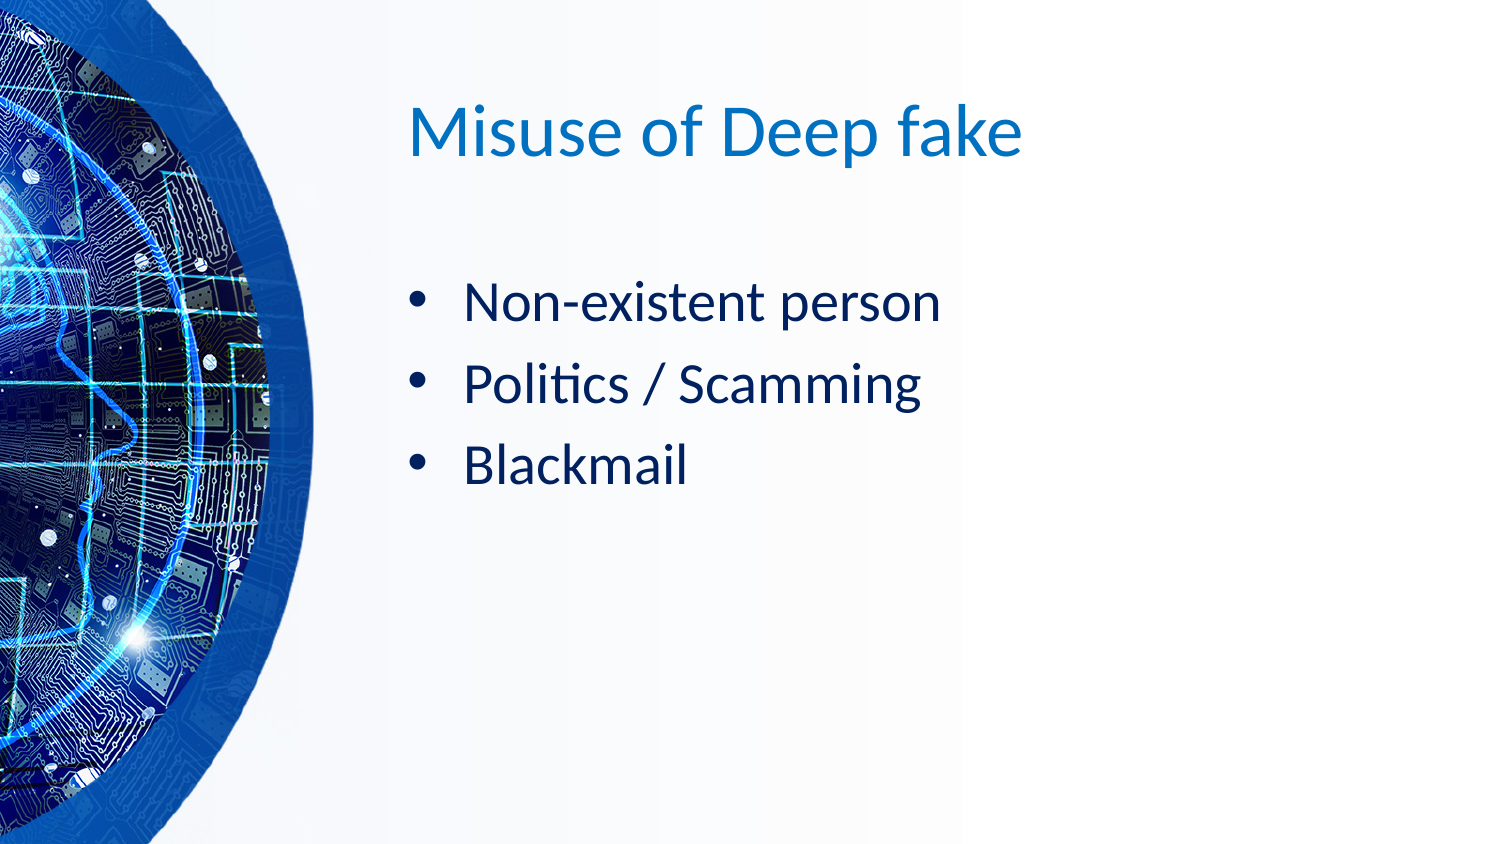

# Misuse of Deep fake
Non-existent person
Politics / Scamming
Blackmail